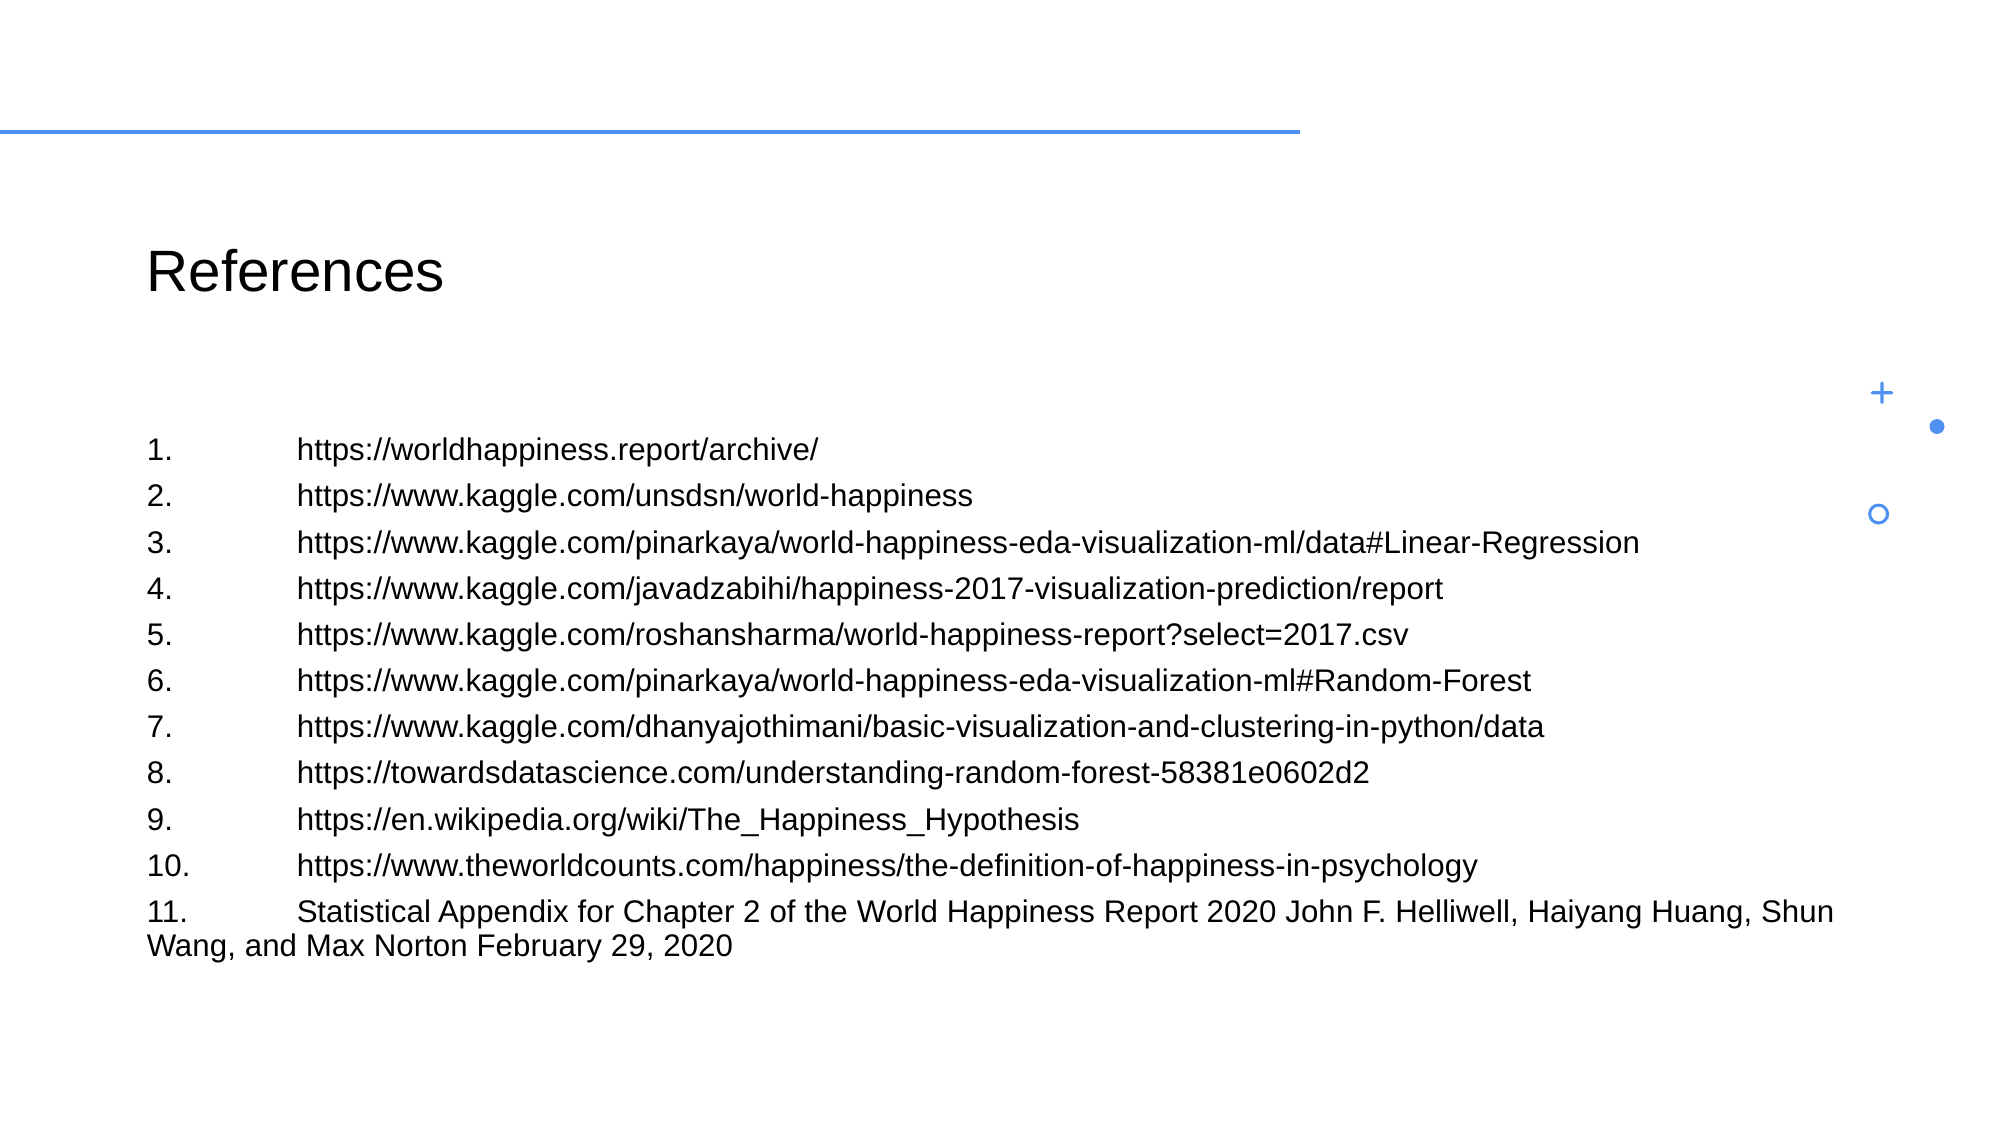

# References

1.	https://worldhappiness.report/archive/
2.	https://www.kaggle.com/unsdsn/world-happiness
3.	https://www.kaggle.com/pinarkaya/world-happiness-eda-visualization-ml/data#Linear-Regression
4.	https://www.kaggle.com/javadzabihi/happiness-2017-visualization-prediction/report
5.	https://www.kaggle.com/roshansharma/world-happiness-report?select=2017.csv
6.	https://www.kaggle.com/pinarkaya/world-happiness-eda-visualization-ml#Random-Forest
7.	https://www.kaggle.com/dhanyajothimani/basic-visualization-and-clustering-in-python/data
8.	https://towardsdatascience.com/understanding-random-forest-58381e0602d2
9.	https://en.wikipedia.org/wiki/The_Happiness_Hypothesis
10.	https://www.theworldcounts.com/happiness/the-definition-of-happiness-in-psychology
11.	Statistical Appendix for Chapter 2 of the World Happiness Report 2020 John F. Helliwell, Haiyang Huang, Shun Wang, and Max Norton February 29, 2020